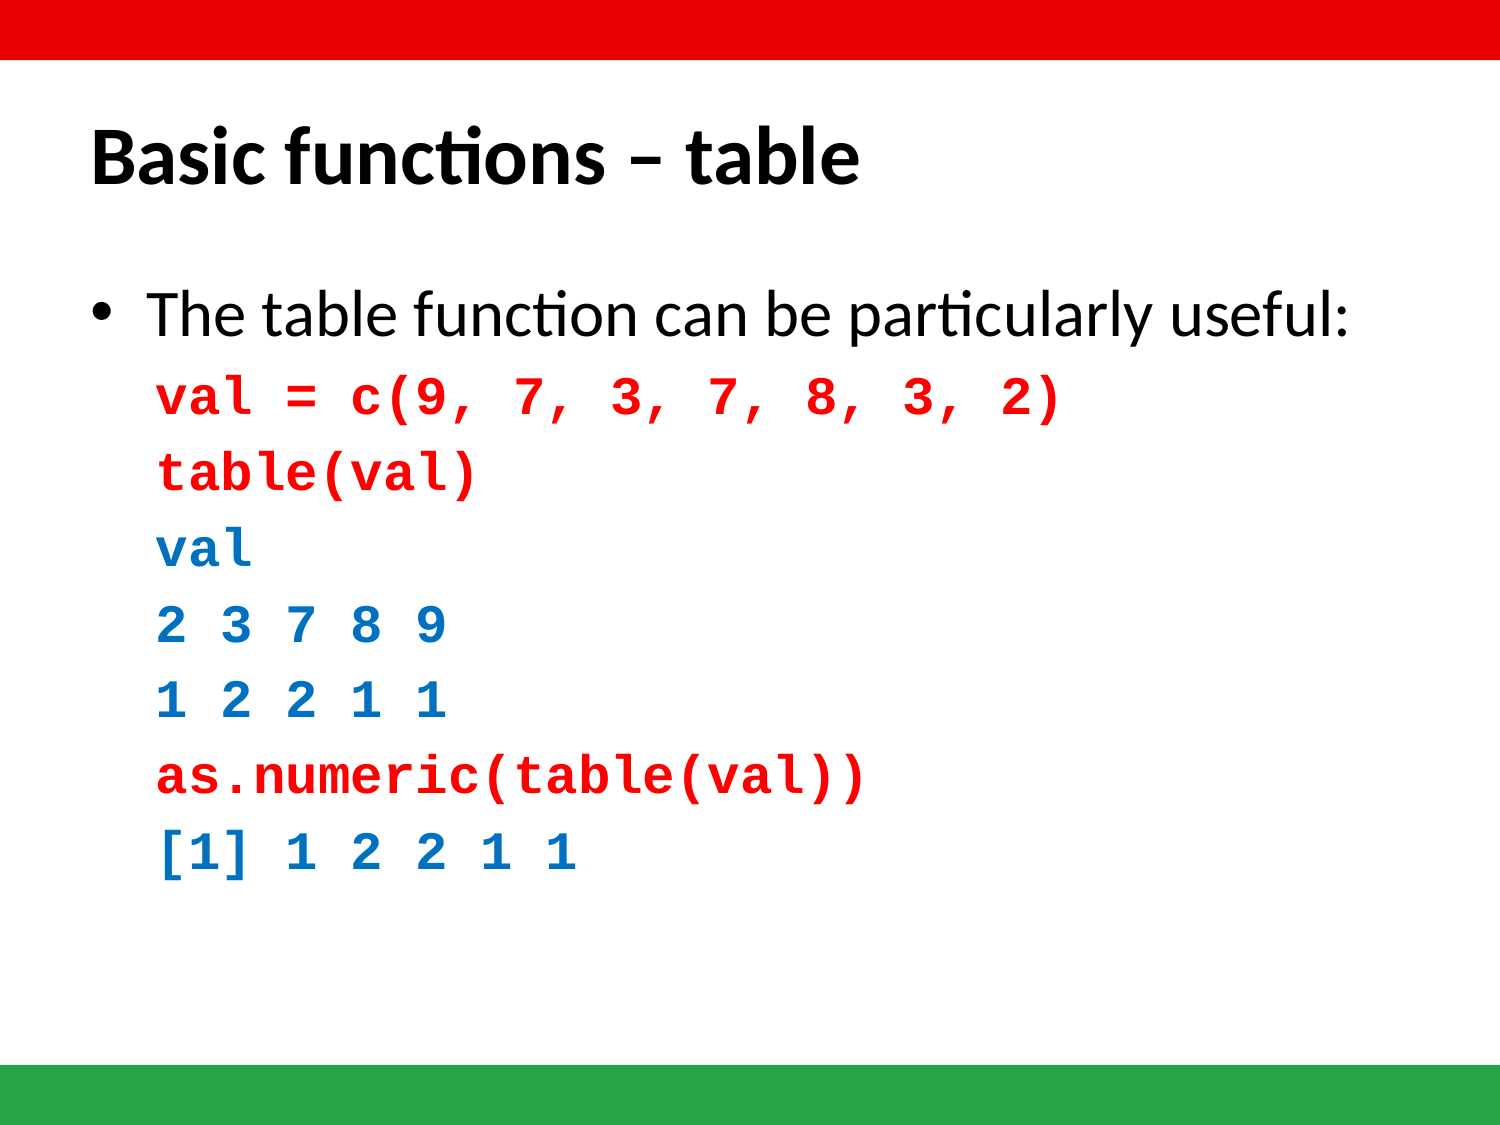

# Basic functions – table
The table function can be particularly useful:
val = c(9, 7, 3, 7, 8, 3, 2)
table(val)
val
2 3 7 8 9
1 2 2 1 1
as.numeric(table(val))
[1] 1 2 2 1 1